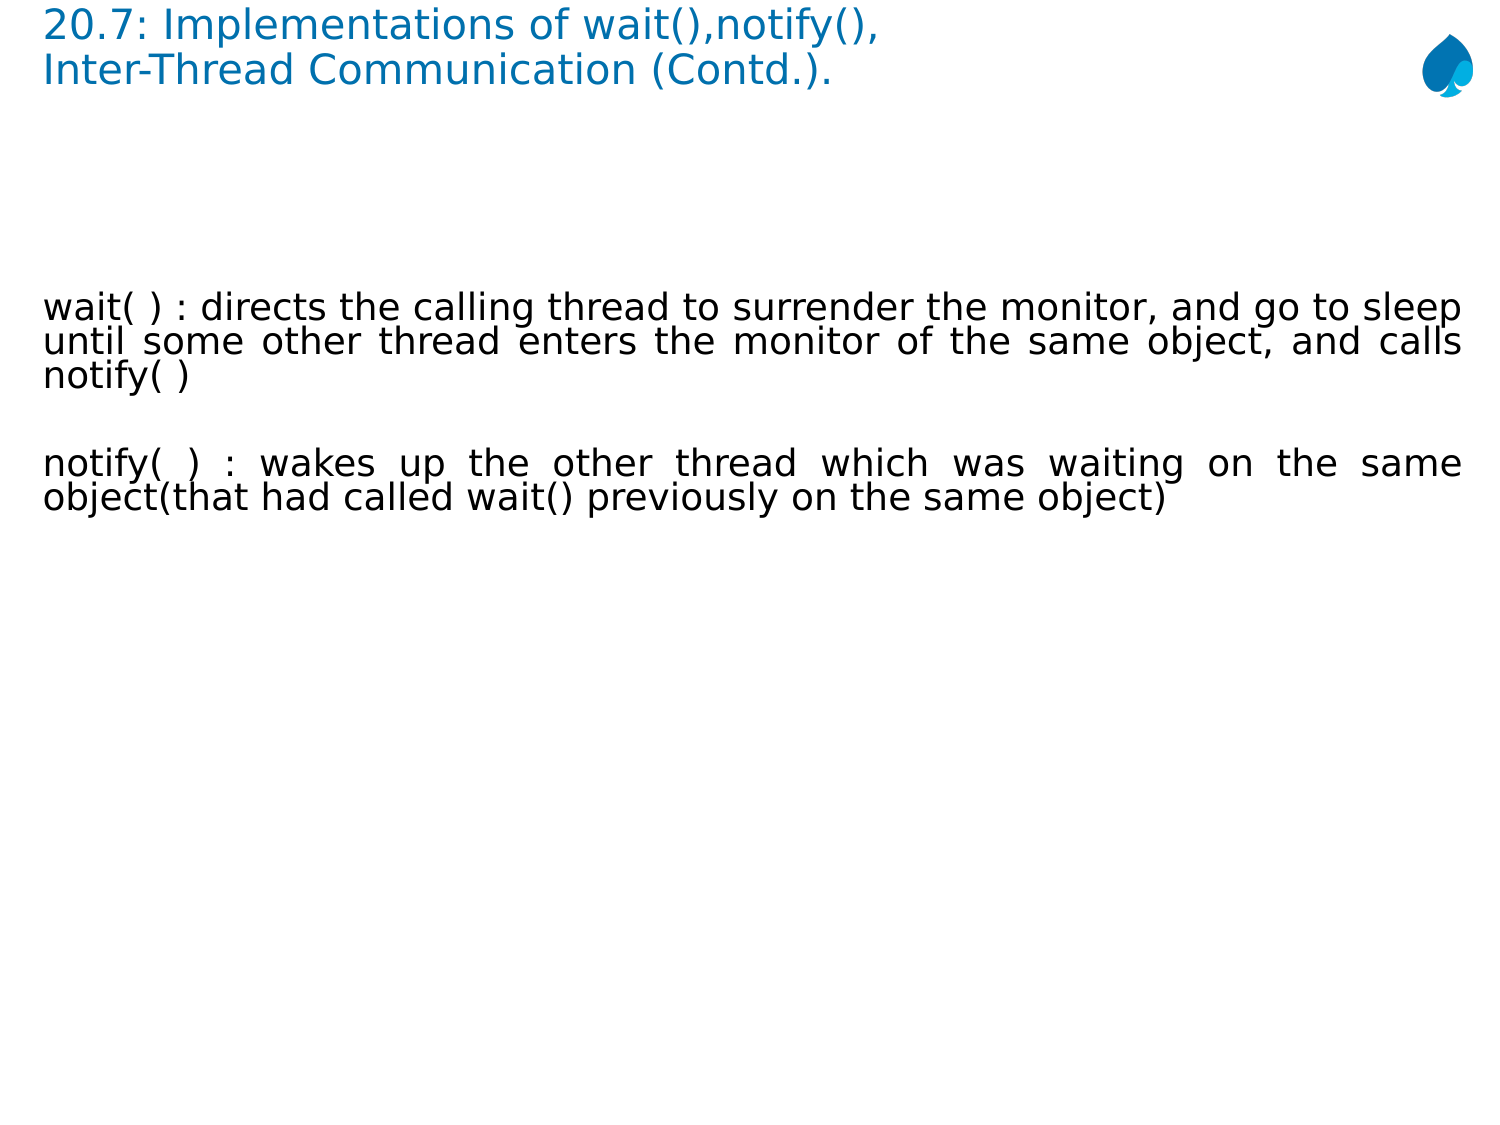

# 20.7: Implementations of wait(),notify(), Inter-Thread Communication (Contd.).

wait( ) : directs the calling thread to surrender the monitor, and go to sleep until some other thread enters the monitor of the same object, and calls notify( )

notify( ) : wakes up the other thread which was waiting on the same object(that had called wait() previously on the same object)